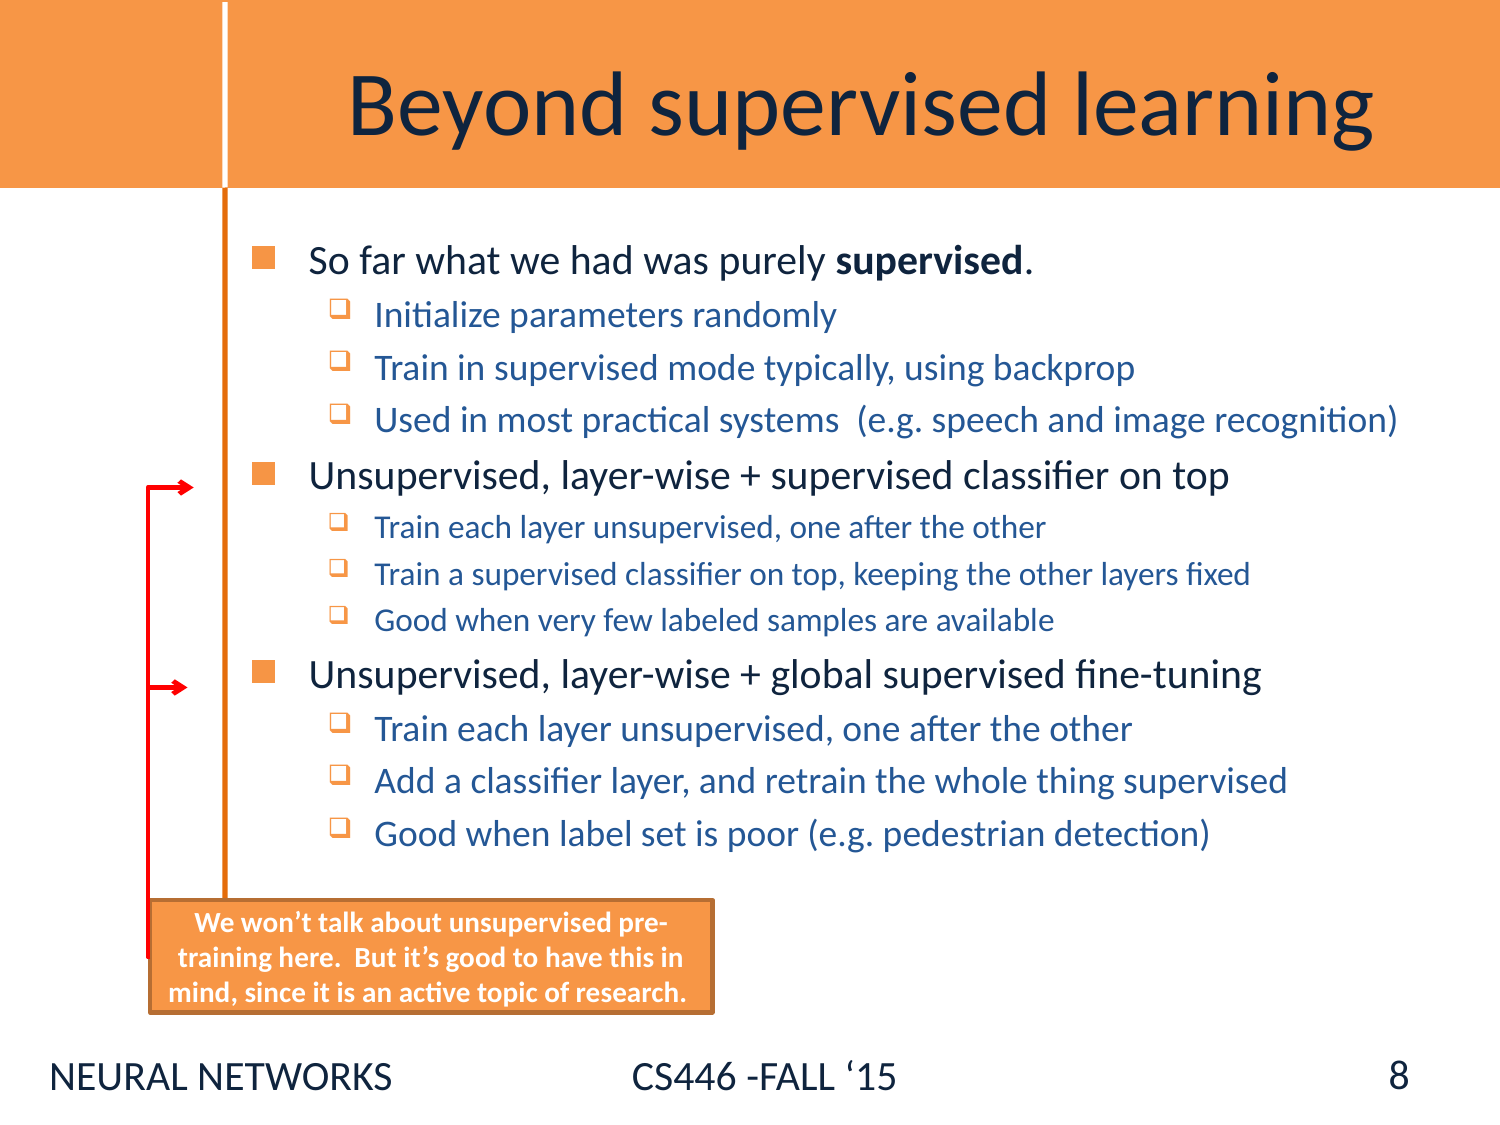

# Beyond supervised learning
So far what we had was purely supervised.
Initialize parameters randomly
Train in supervised mode typically, using backprop
Used in most practical systems  (e.g. speech and image recognition)
Unsupervised, layer-wise + supervised classifier on top
Train each layer unsupervised, one after the other
Train a supervised classifier on top, keeping the other layers fixed
Good when very few labeled samples are available
Unsupervised, layer-wise + global supervised fine-tuning
Train each layer unsupervised, one after the other
Add a classifier layer, and retrain the whole thing supervised
Good when label set is poor (e.g. pedestrian detection)

We won’t talk about unsupervised pre-training here.  But it’s good to have this in mind, since it is an active topic of research.
8